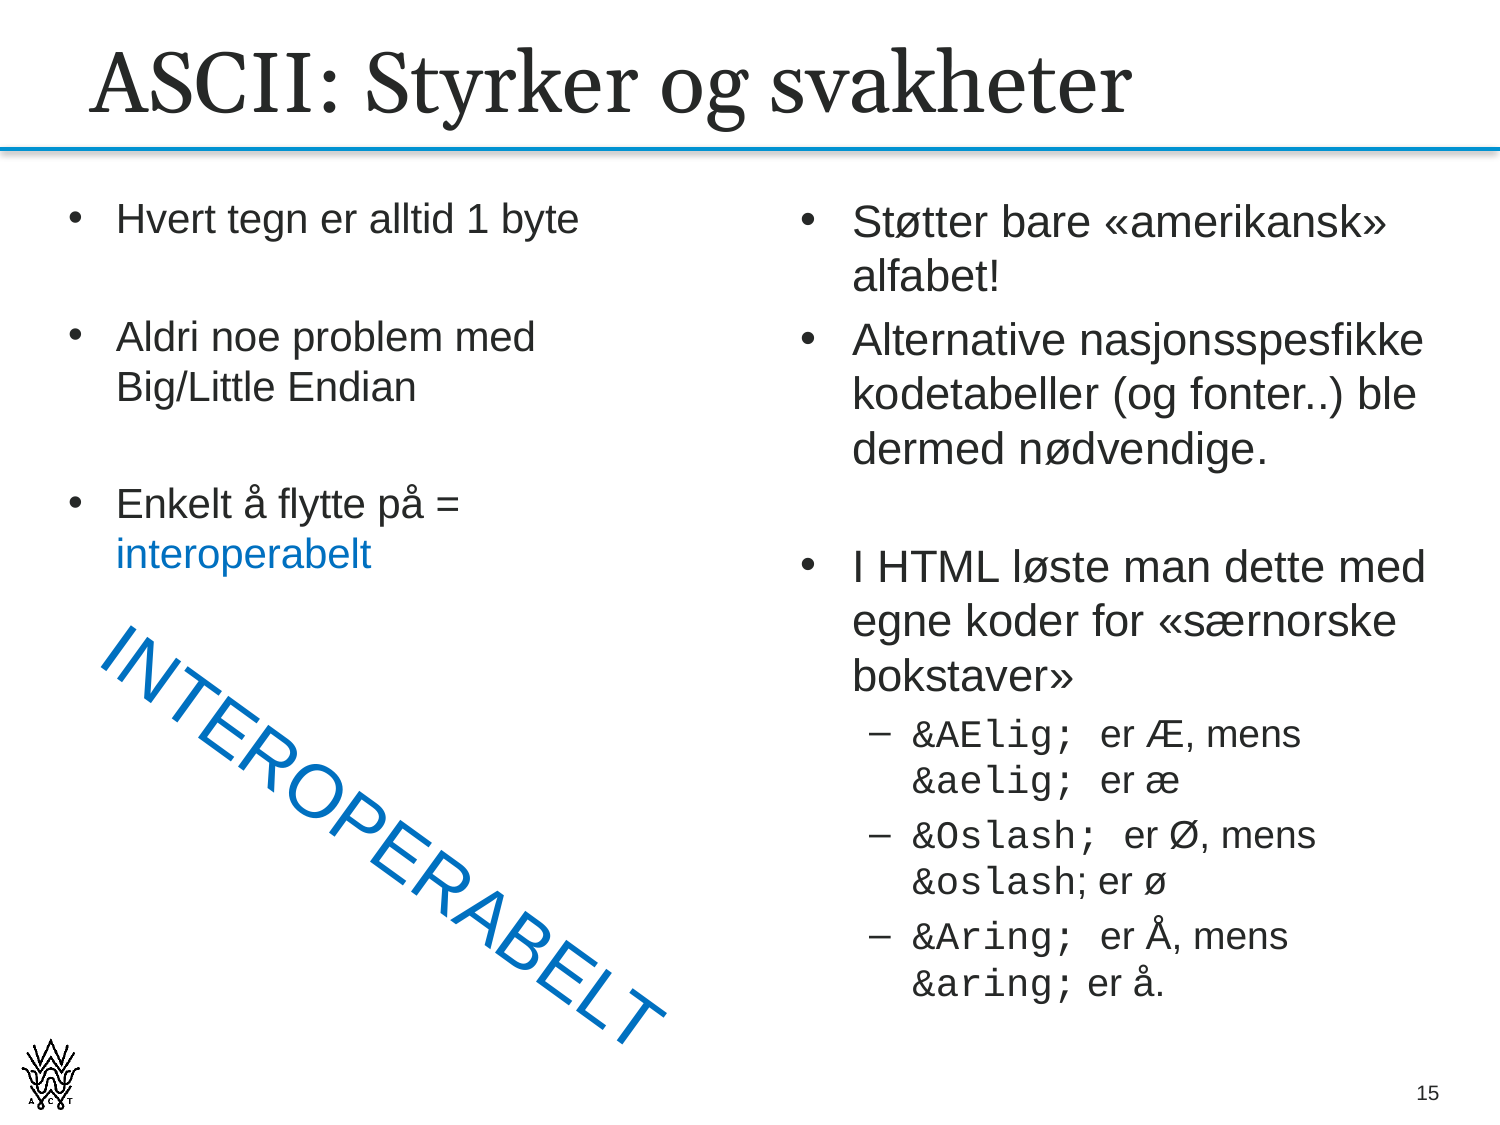

# ASCII: Styrker og svakheter
Støtter bare «amerikansk» alfabet!
Alternative nasjonsspesfikke kodetabeller (og fonter..) ble dermed nødvendige.

I HTML løste man dette med egne koder for «særnorske bokstaver»
&AElig; er Æ, mens &aelig; er æ
&Oslash; er Ø, mens &oslash; er ø
&Aring; er Å, mens &aring; er å.

Hvert tegn er alltid 1 byte

Aldri noe problem med Big/Little Endian

Enkelt å flytte på = interoperabelt

INTEROPERABELT
15